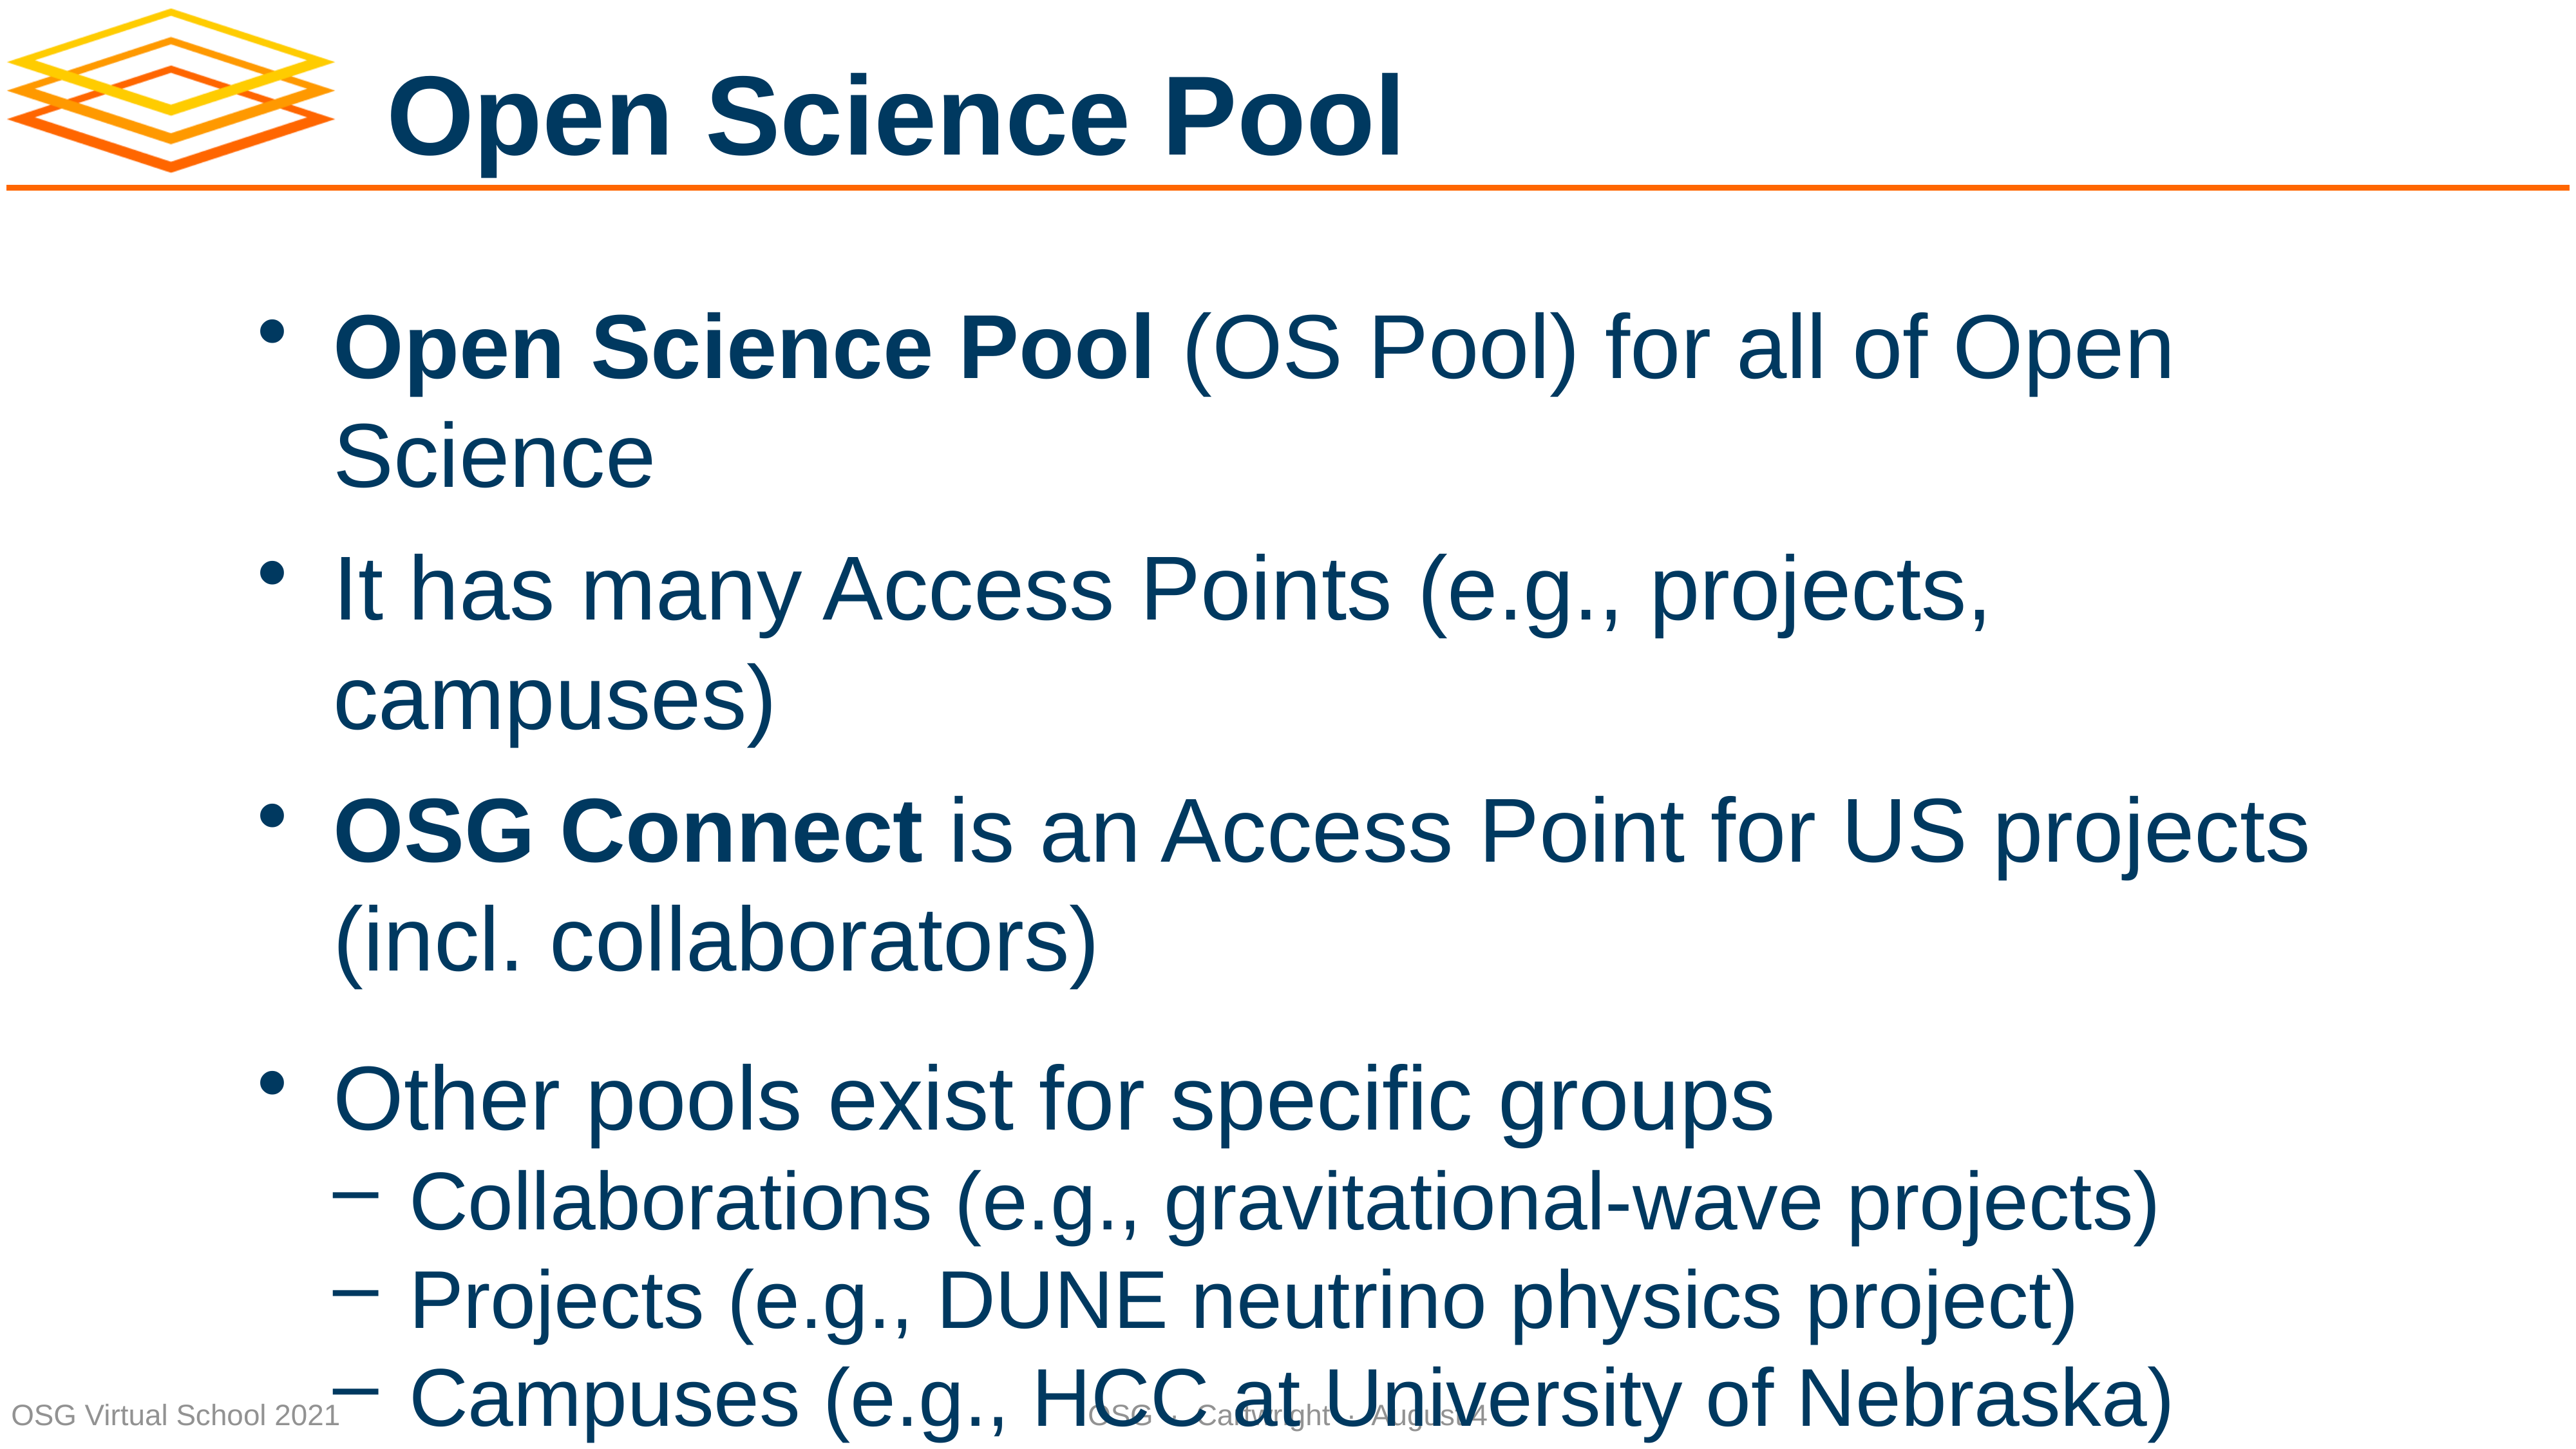

# Open Science Pool
Open Science Pool (OS Pool) for all of Open Science
It has many Access Points (e.g., projects, campuses)
OSG Connect is an Access Point for US projects (incl. collaborators)
Other pools exist for specific groups
Collaborations (e.g., gravitational-wave projects)
Projects (e.g., DUNE neutrino physics project)
Campuses (e.g., HCC at University of Nebraska)
22